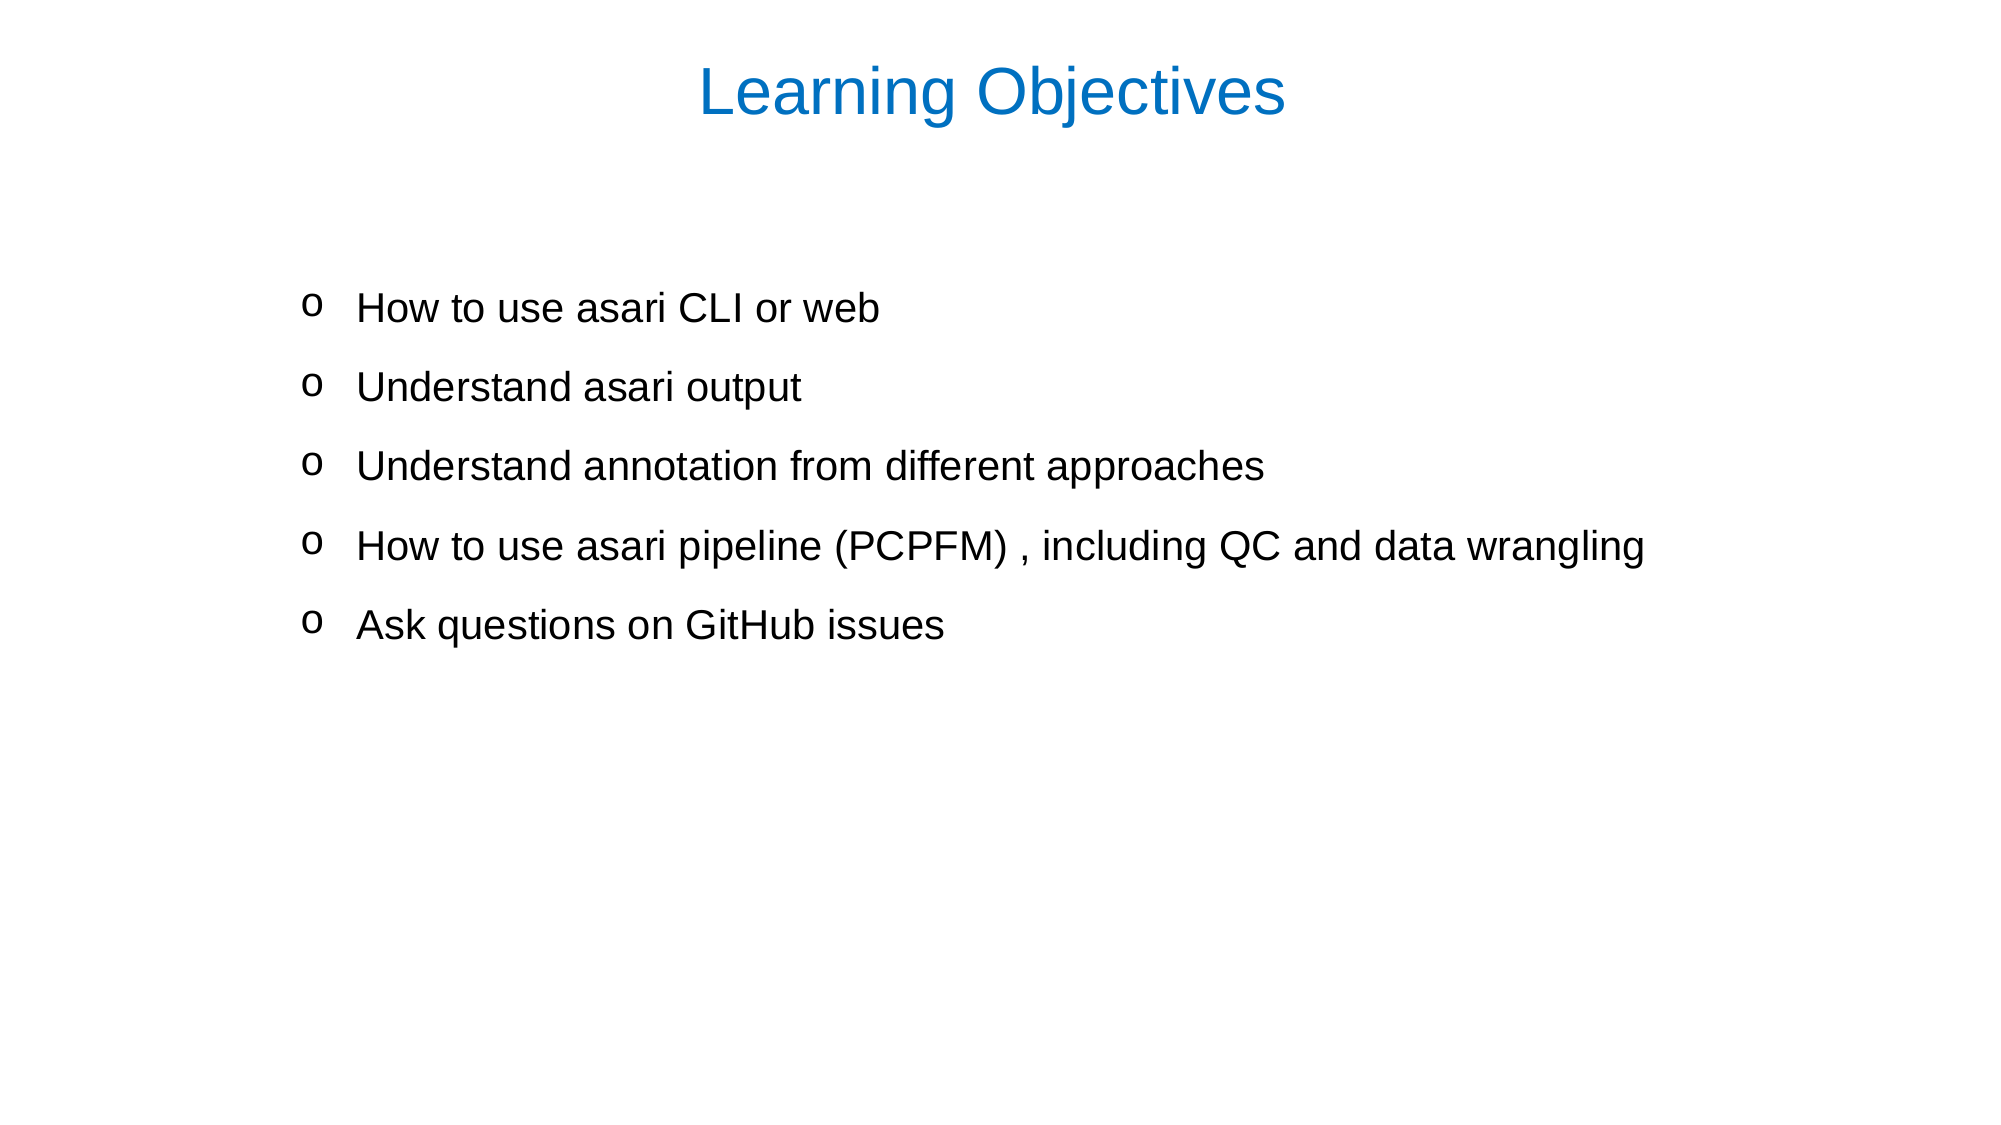

Learning Objectives
How to use asari CLI or web
Understand asari output
Understand annotation from different approaches
How to use asari pipeline (PCPFM) , including QC and data wrangling
Ask questions on GitHub issues